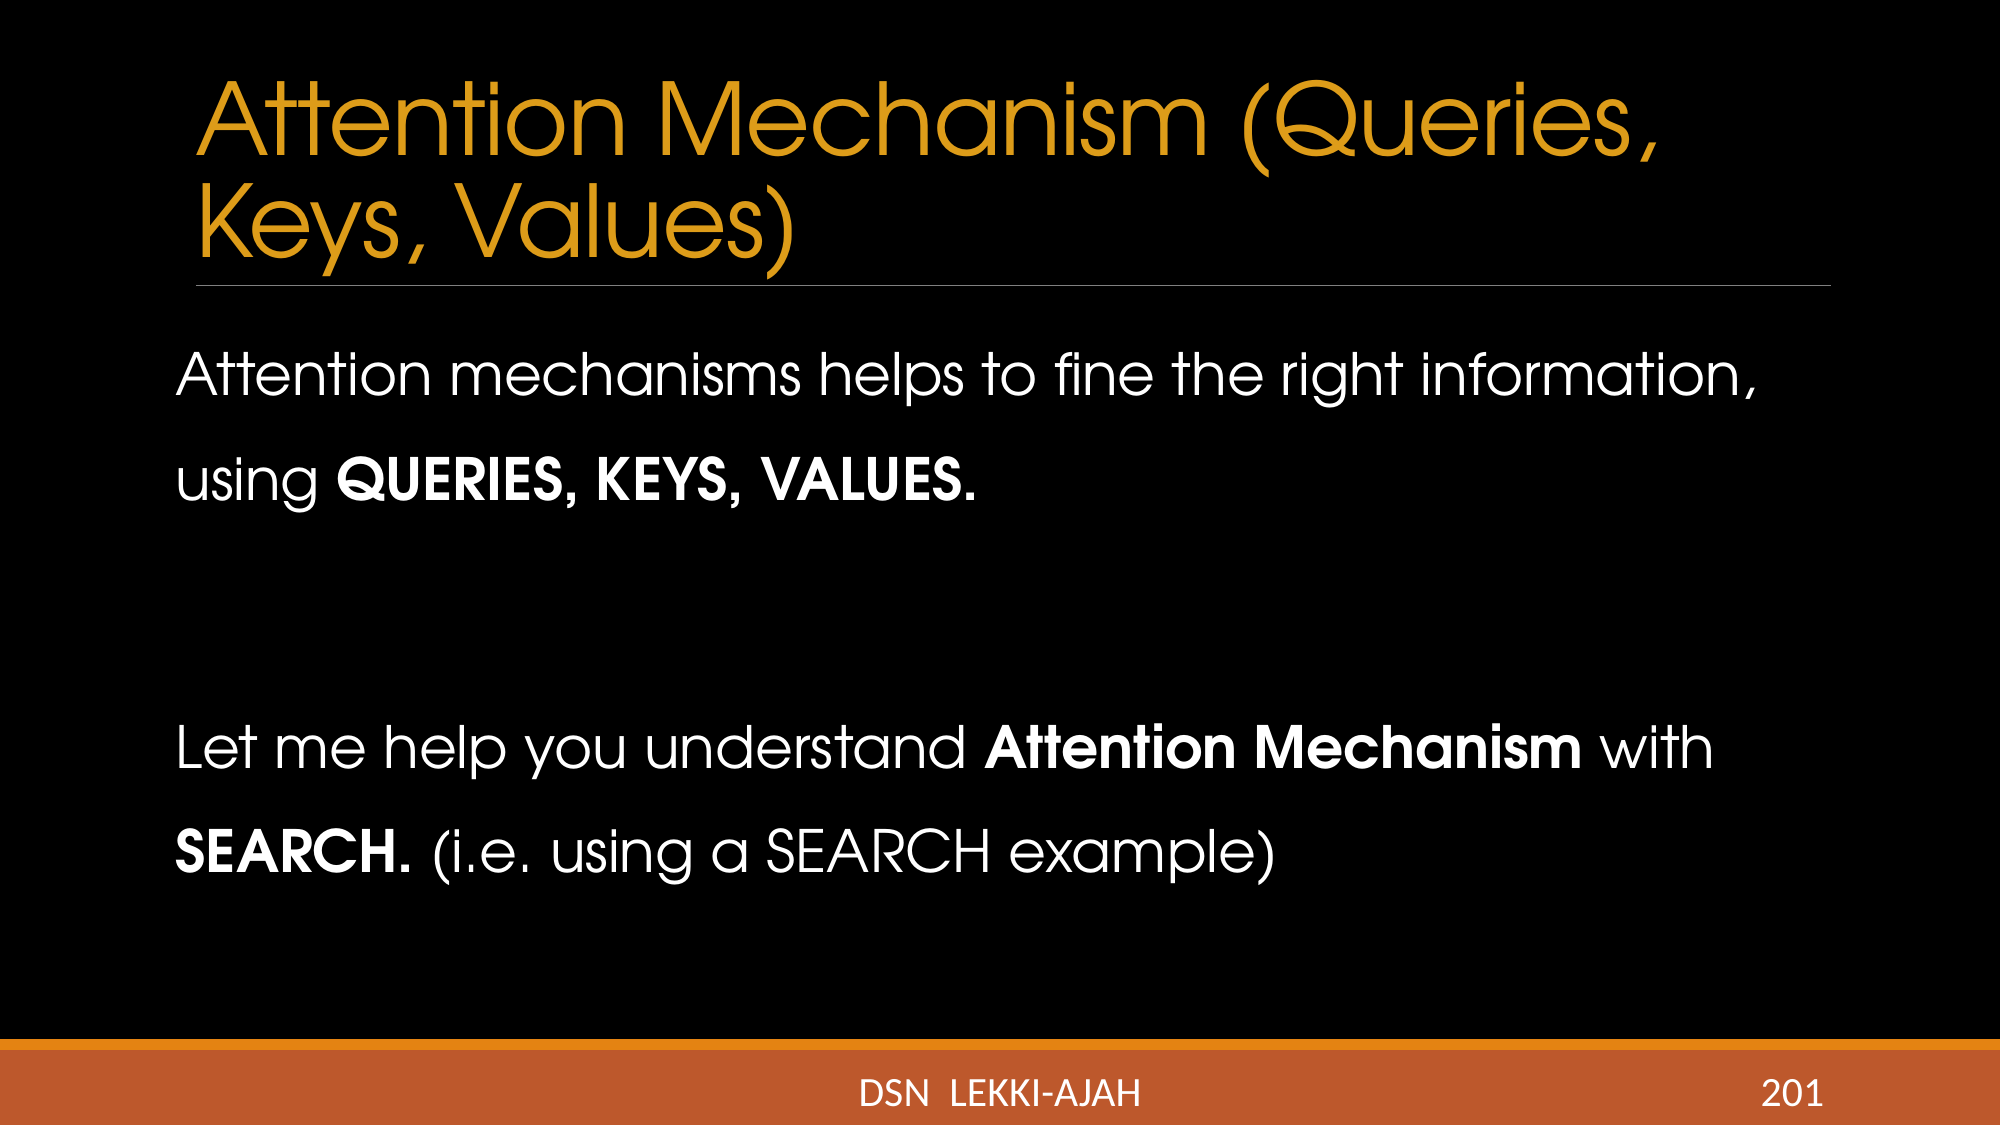

# Attention Mechanism (Queries, Keys, Values)
Attention mechanisms helps to fine the right information, using QUERIES, KEYS, VALUES.

Let me help you understand Attention Mechanism with SEARCH. (i.e. using a SEARCH example)
DSN  LEKKI-AJAH
201